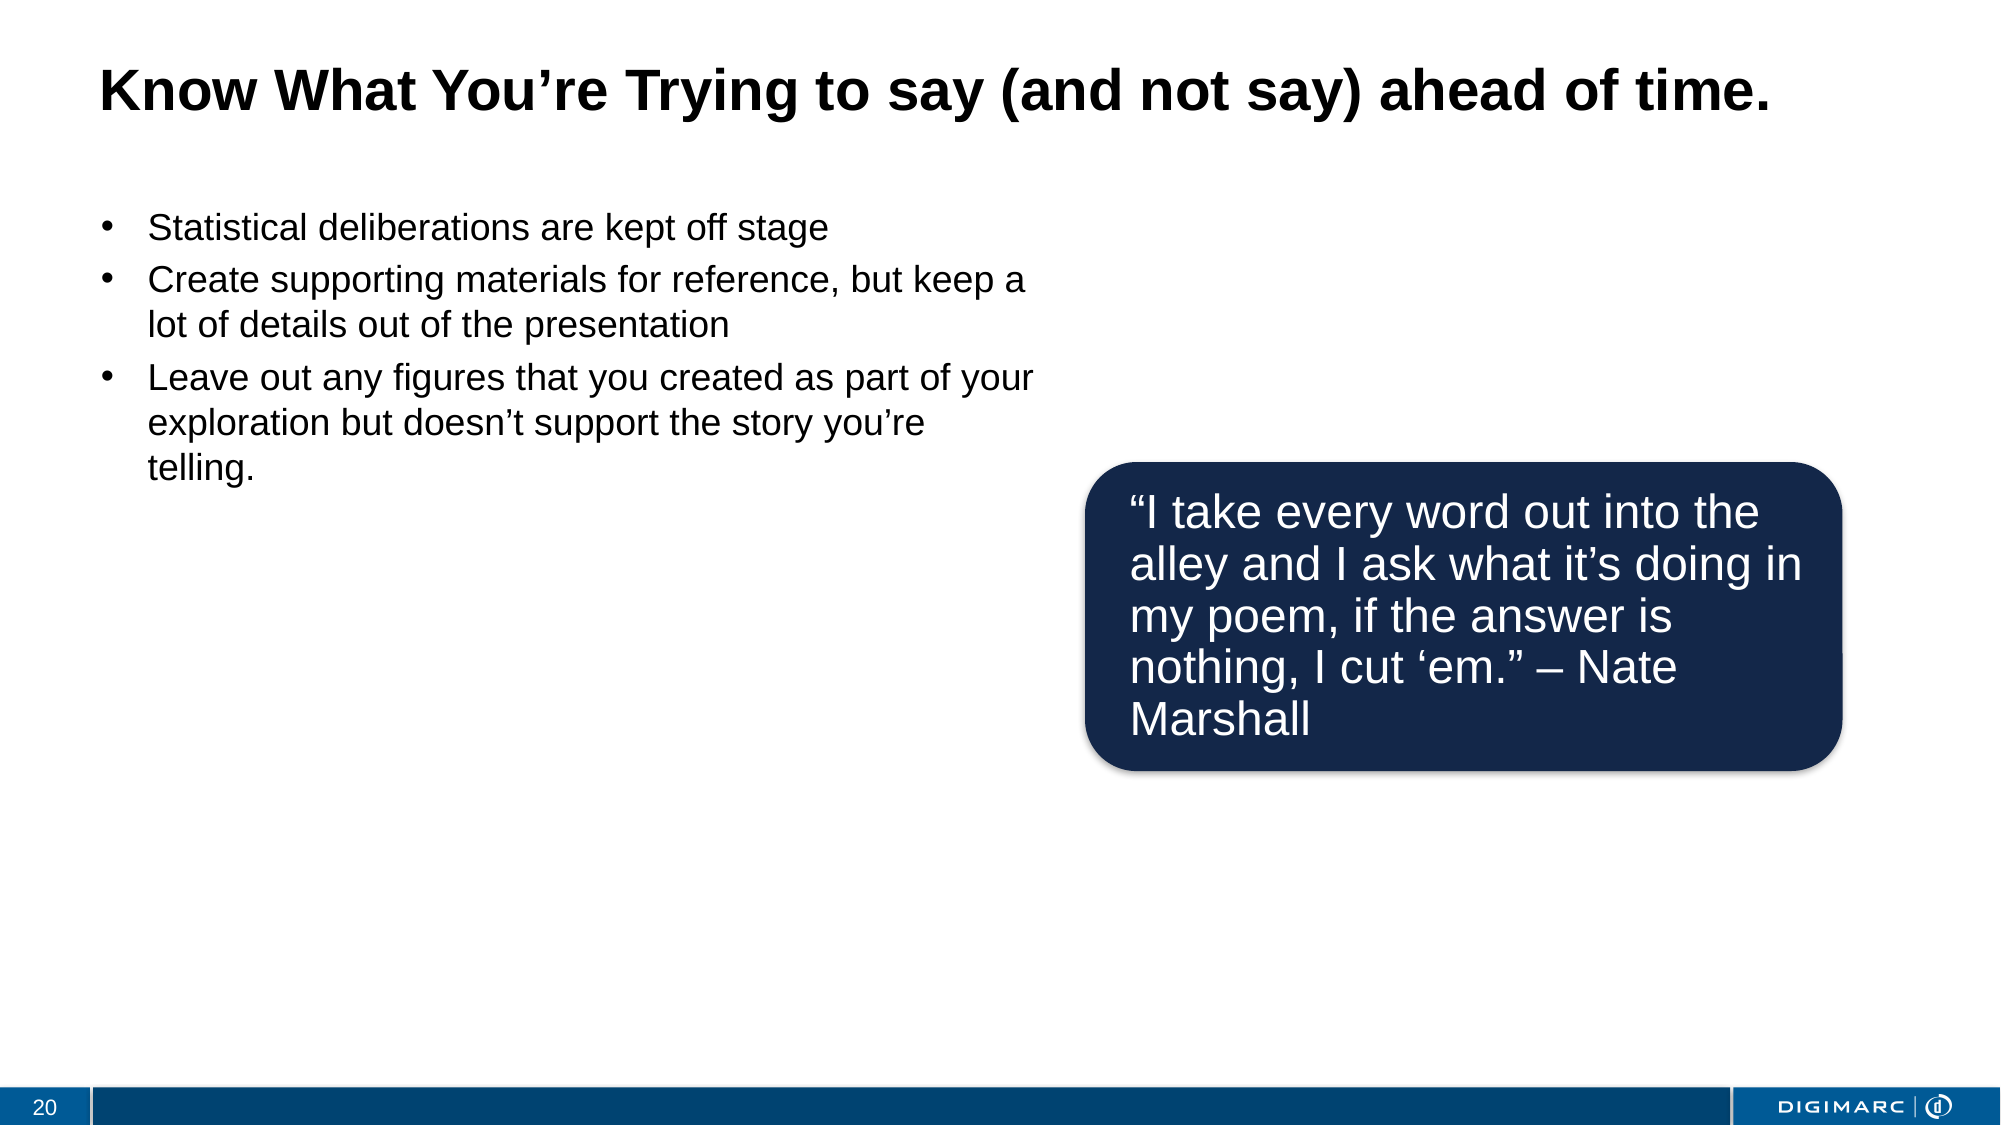

# Know What You’re Trying to say (and not say) ahead of time.
Statistical deliberations are kept off stage
Create supporting materials for reference, but keep a lot of details out of the presentation
Leave out any figures that you created as part of your exploration but doesn’t support the story you’re telling.

“I take every word out into the alley and I ask what it’s doing in my poem, if the answer is nothing, I cut ‘em.” – Nate Marshall